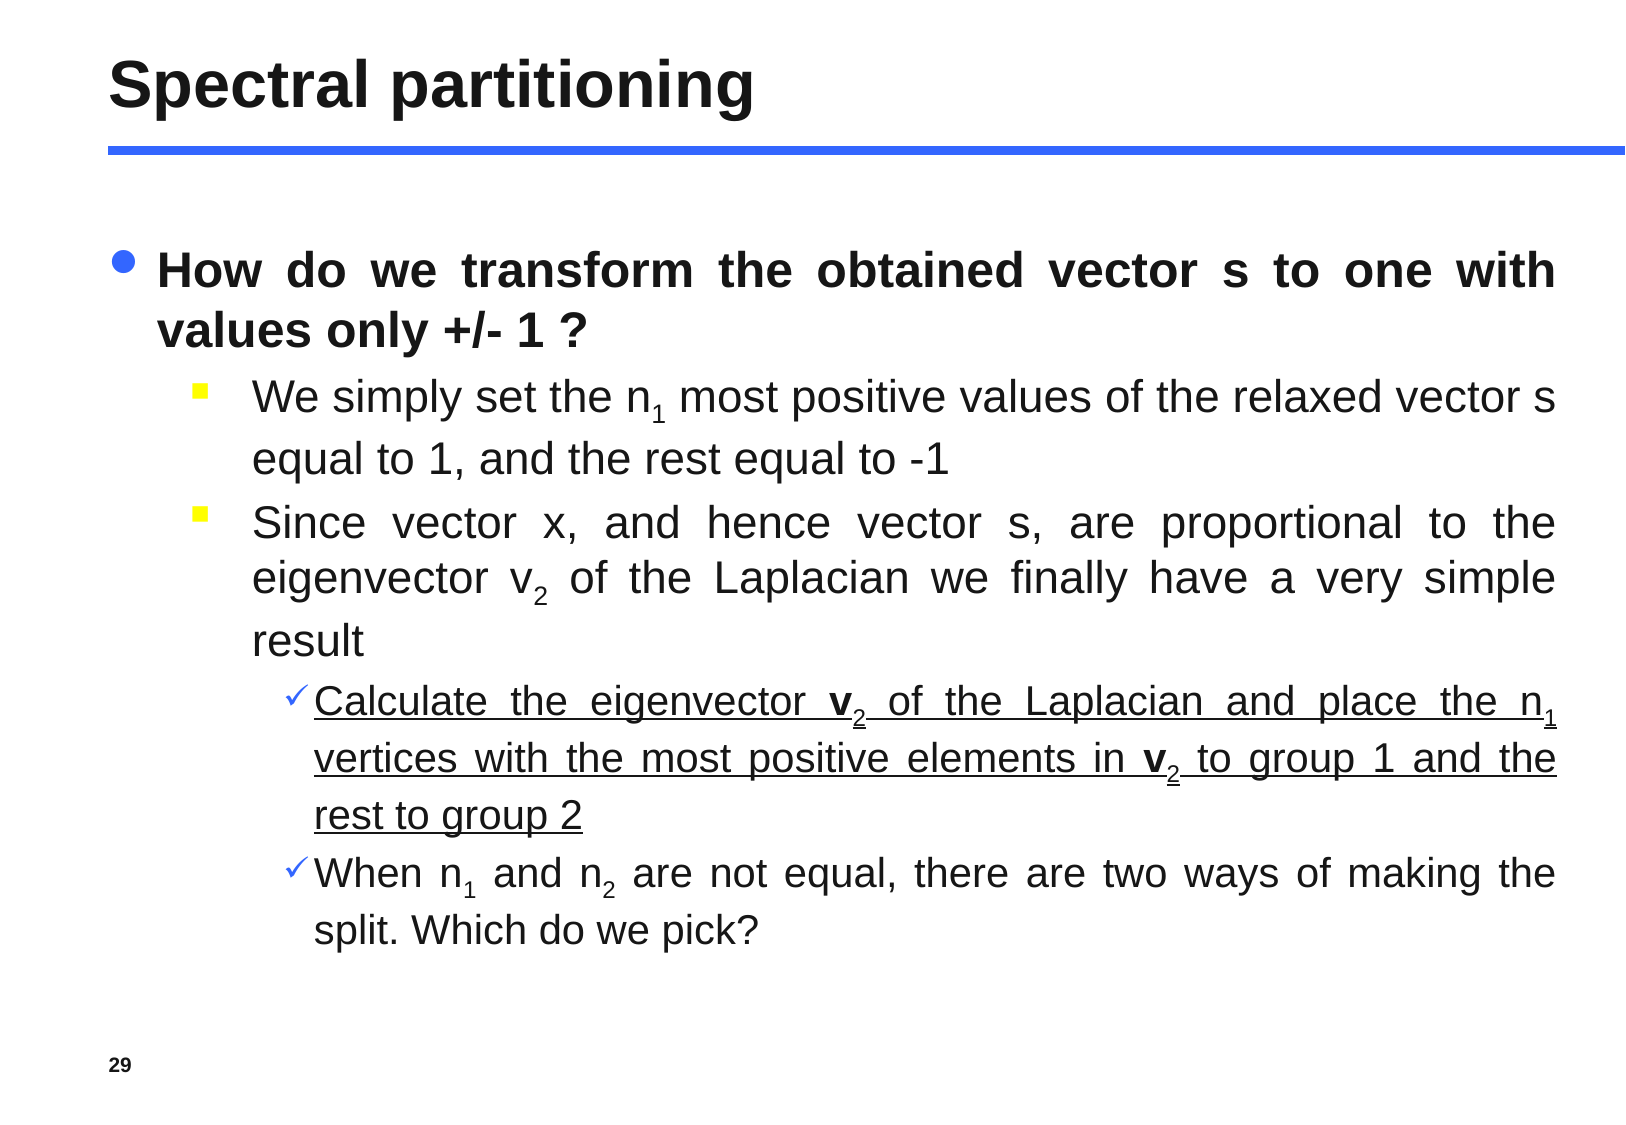

# Spectral partitioning
How do we transform the obtained vector s to one with values only +/- 1 ?
We simply set the n1 most positive values of the relaxed vector s equal to 1, and the rest equal to -1
Since vector x, and hence vector s, are proportional to the eigenvector v2 of the Laplacian we finally have a very simple result
Calculate the eigenvector v2 of the Laplacian and place the n1 vertices with the most positive elements in v2 to group 1 and the rest to group 2
When n1 and n2 are not equal, there are two ways of making the split. Which do we pick?

29